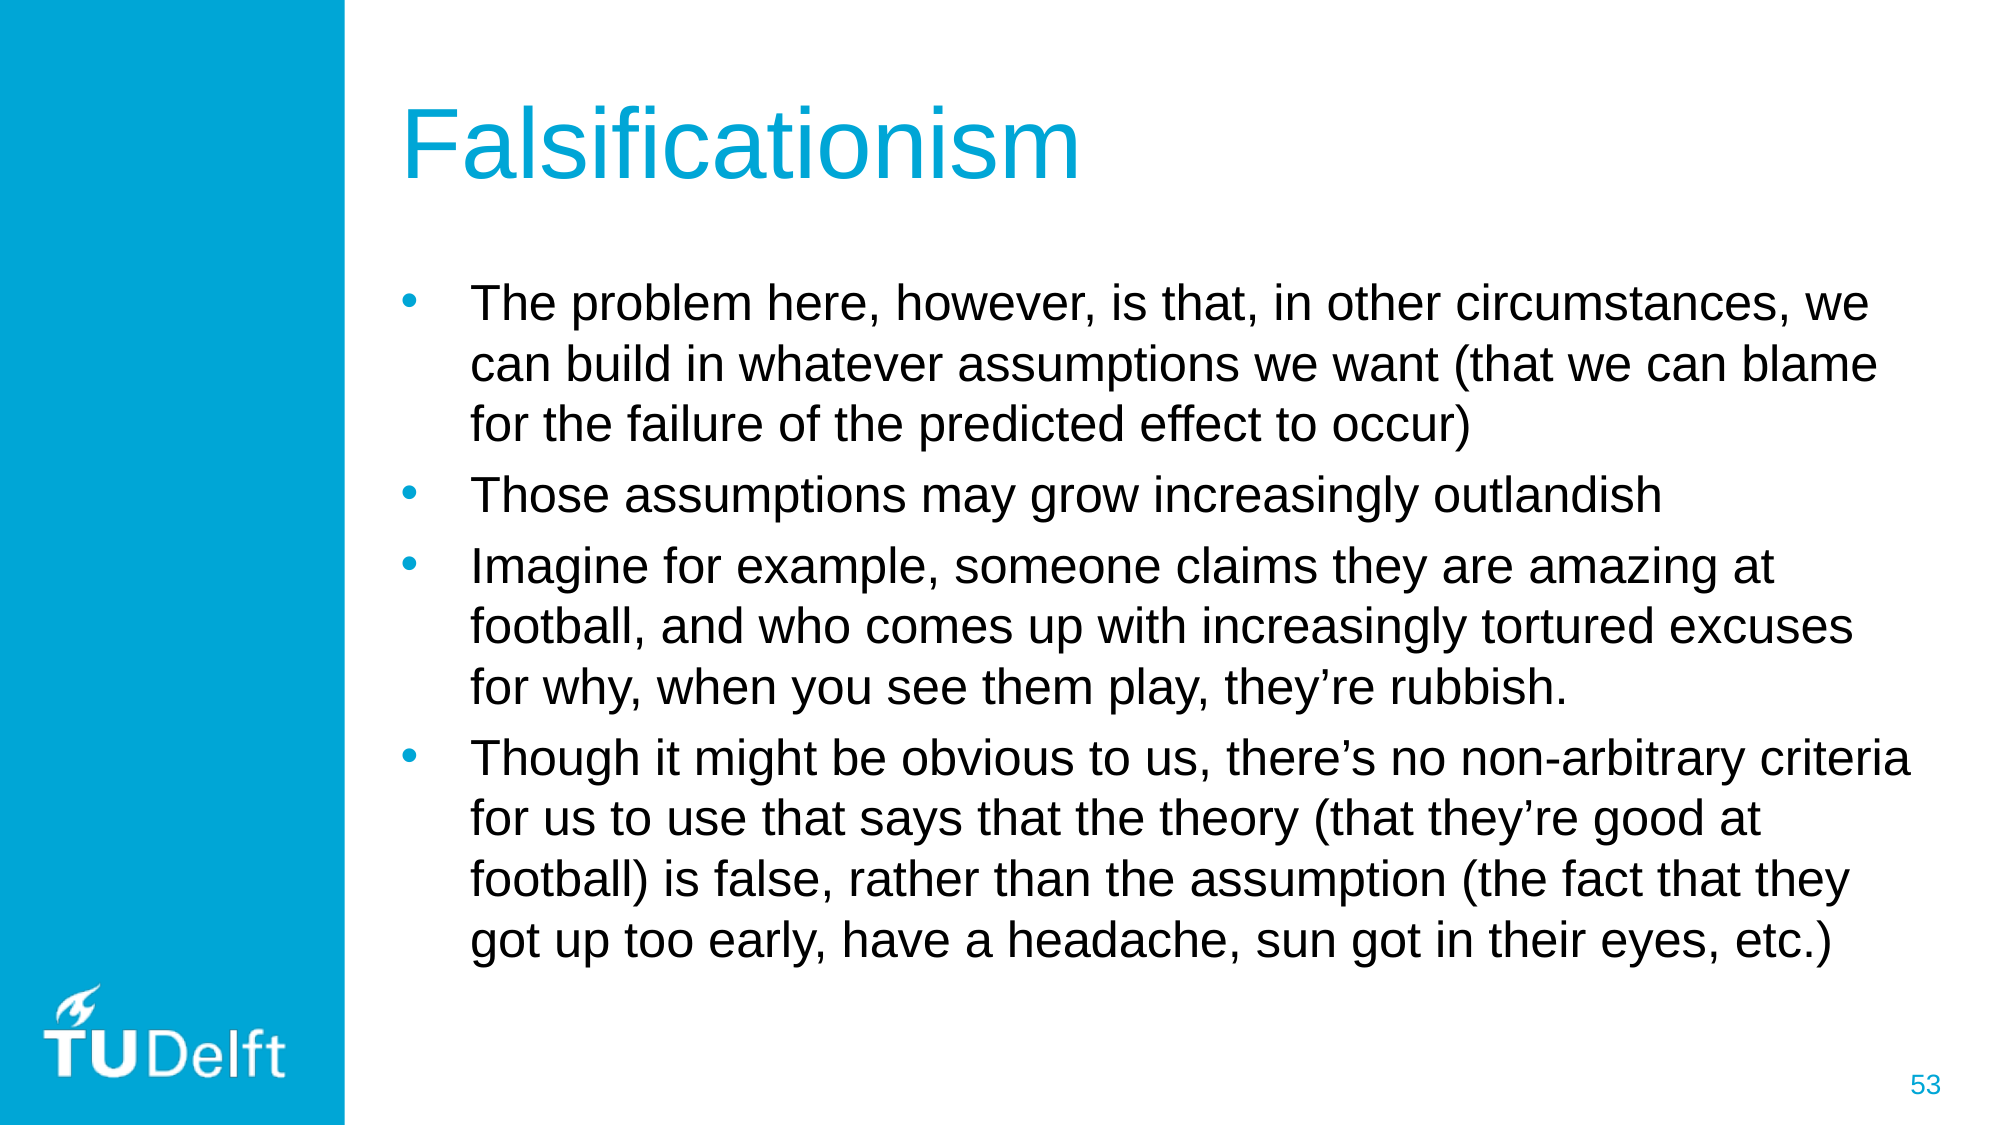

# Falsificationism
The problem here, however, is that, in other circumstances, we can build in whatever assumptions we want (that we can blame for the failure of the predicted effect to occur)
Those assumptions may grow increasingly outlandish
Imagine for example, someone claims they are amazing at football, and who comes up with increasingly tortured excuses for why, when you see them play, they’re rubbish.
Though it might be obvious to us, there’s no non-arbitrary criteria for us to use that says that the theory (that they’re good at football) is false, rather than the assumption (the fact that they got up too early, have a headache, sun got in their eyes, etc.)